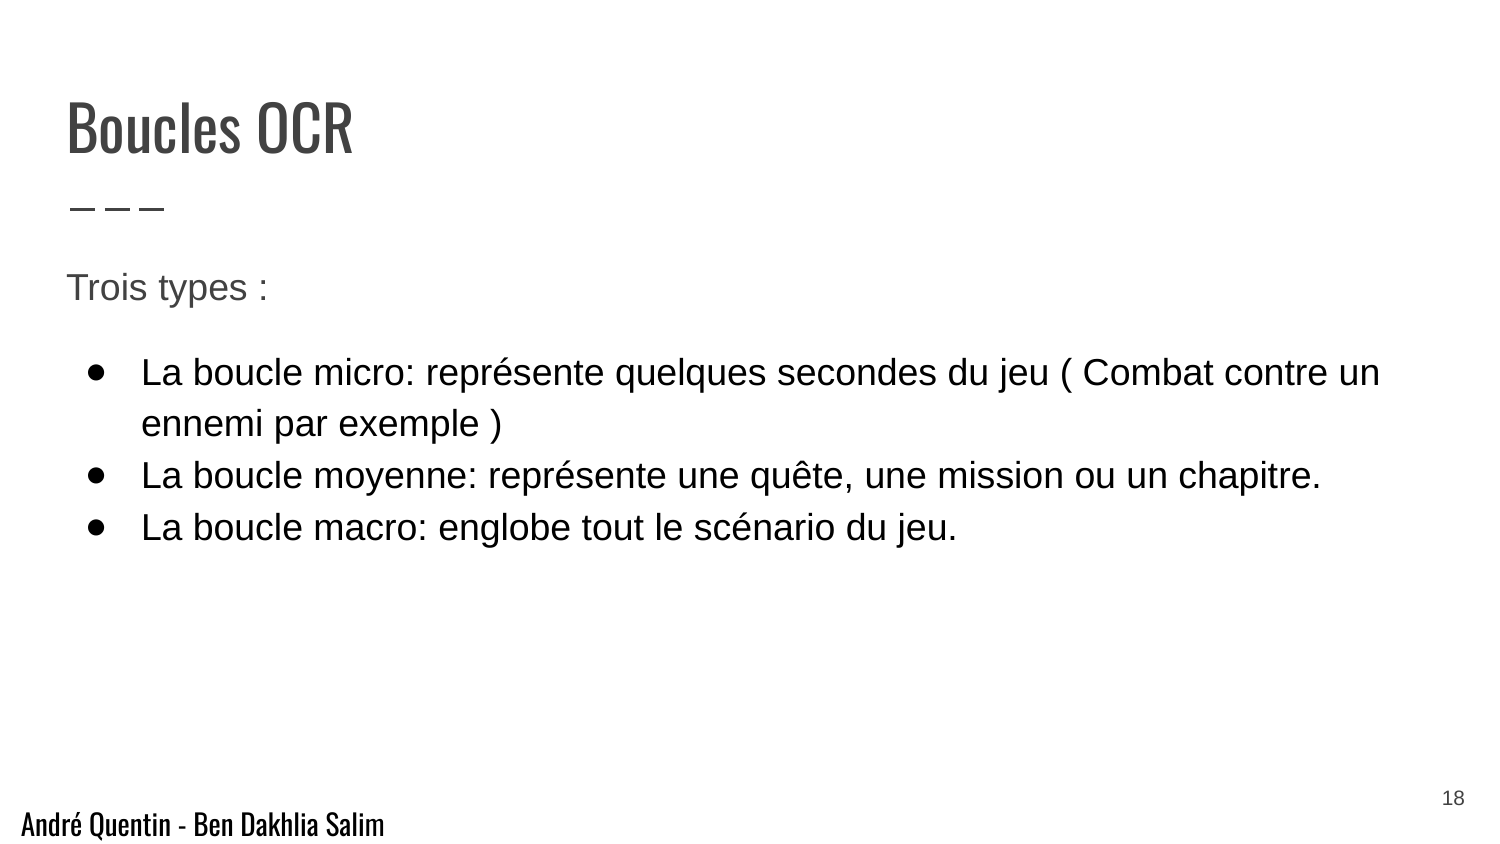

# Boucles OCR
Trois types :
La boucle micro: représente quelques secondes du jeu ( Combat contre un ennemi par exemple )
La boucle moyenne: représente une quête, une mission ou un chapitre.
La boucle macro: englobe tout le scénario du jeu.
18